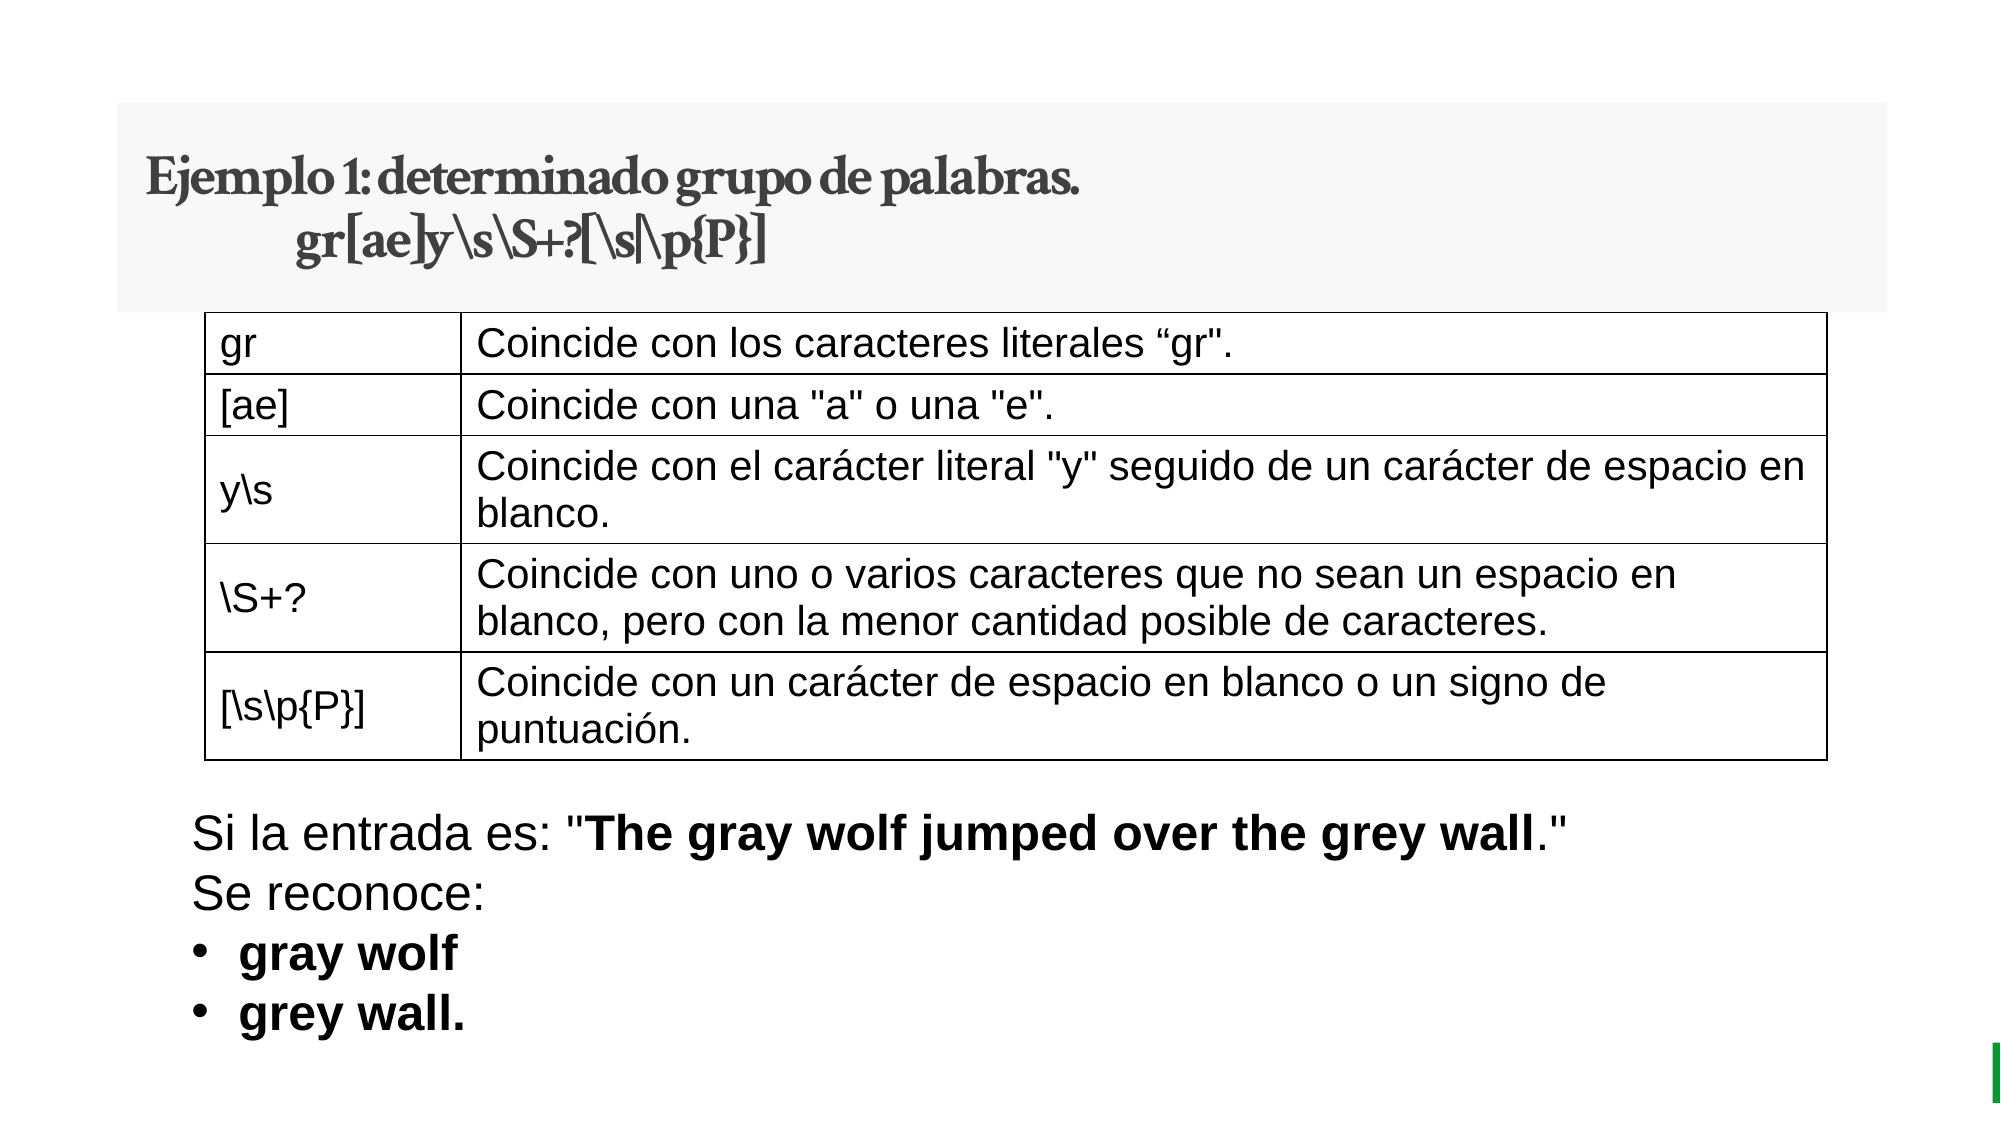

# Ejemplo 1: determinado grupo de palabras. gr[ae]y\s\S+?[\s|\p{P}]
| gr | Coincide con los caracteres literales “gr". |
| --- | --- |
| [ae] | Coincide con una "a" o una "e". |
| y\s | Coincide con el carácter literal "y" seguido de un carácter de espacio en blanco. |
| \S+? | Coincide con uno o varios caracteres que no sean un espacio en blanco, pero con la menor cantidad posible de caracteres. |
| [\s\p{P}] | Coincide con un carácter de espacio en blanco o un signo de puntuación. |
Si la entrada es: "The gray wolf jumped over the grey wall."
Se reconoce:
gray wolf
grey wall.